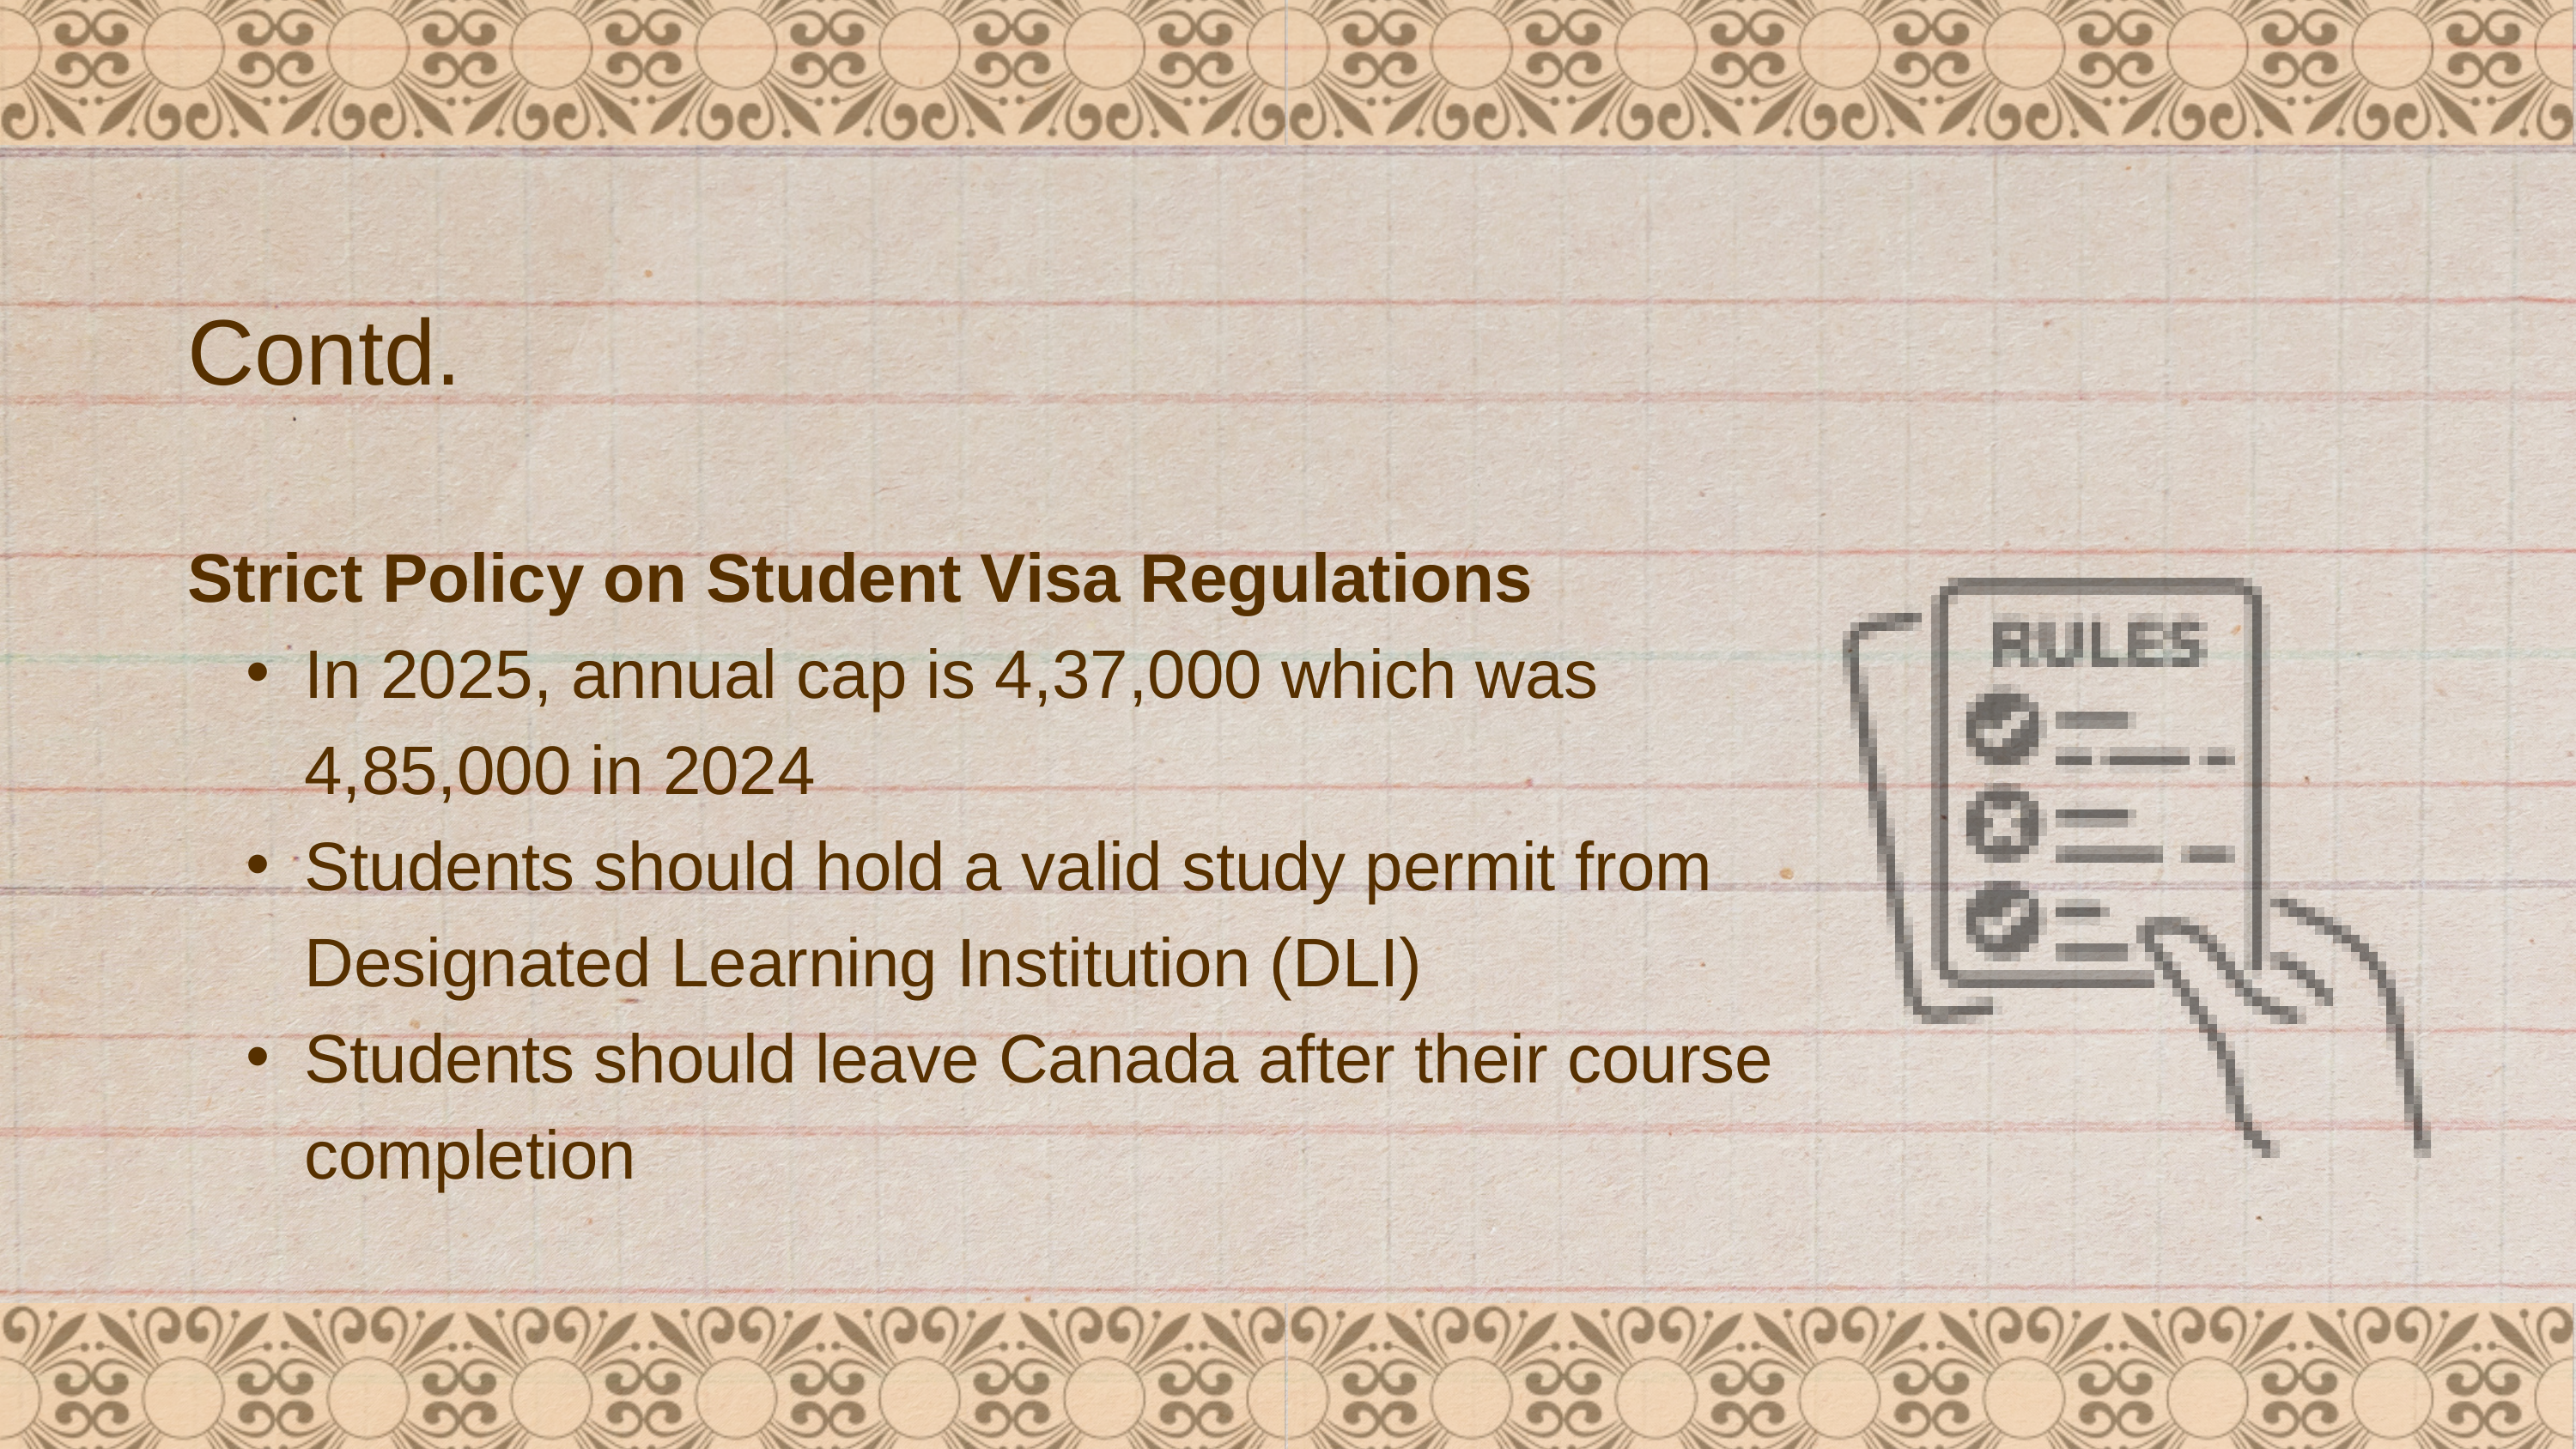

Contd.
Strict Policy on Student Visa Regulations
In 2025, annual cap is 4,37,000 which was 4,85,000 in 2024
Students should hold a valid study permit from Designated Learning Institution (DLI)
Students should leave Canada after their course completion